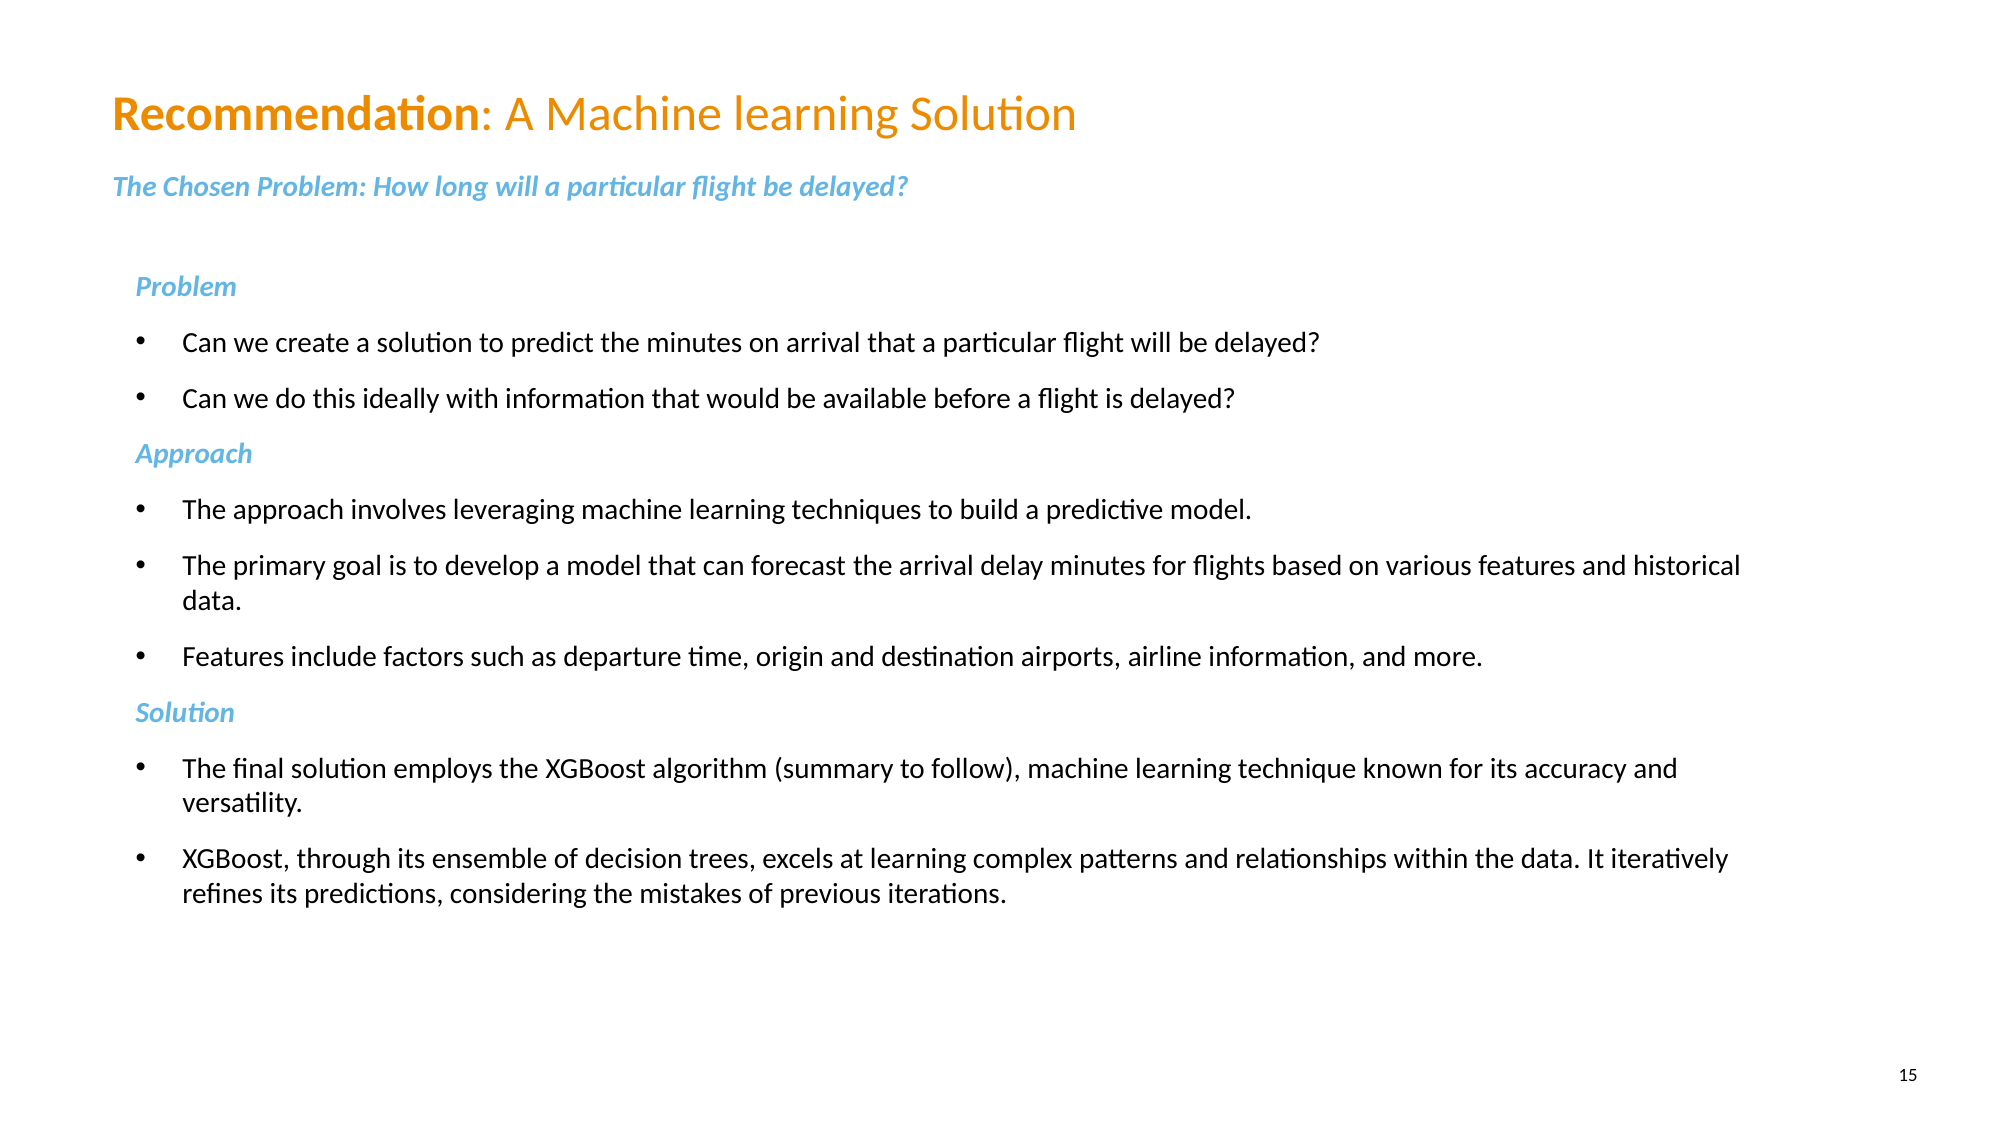

# Recommendation: A Machine learning Solution
The Chosen Problem: How long will a particular flight be delayed?
Problem
Can we create a solution to predict the minutes on arrival that a particular flight will be delayed?
Can we do this ideally with information that would be available before a flight is delayed?
Approach
The approach involves leveraging machine learning techniques to build a predictive model.
The primary goal is to develop a model that can forecast the arrival delay minutes for flights based on various features and historical data.
Features include factors such as departure time, origin and destination airports, airline information, and more.
Solution
The final solution employs the XGBoost algorithm (summary to follow), machine learning technique known for its accuracy and versatility.
XGBoost, through its ensemble of decision trees, excels at learning complex patterns and relationships within the data. It iteratively refines its predictions, considering the mistakes of previous iterations.